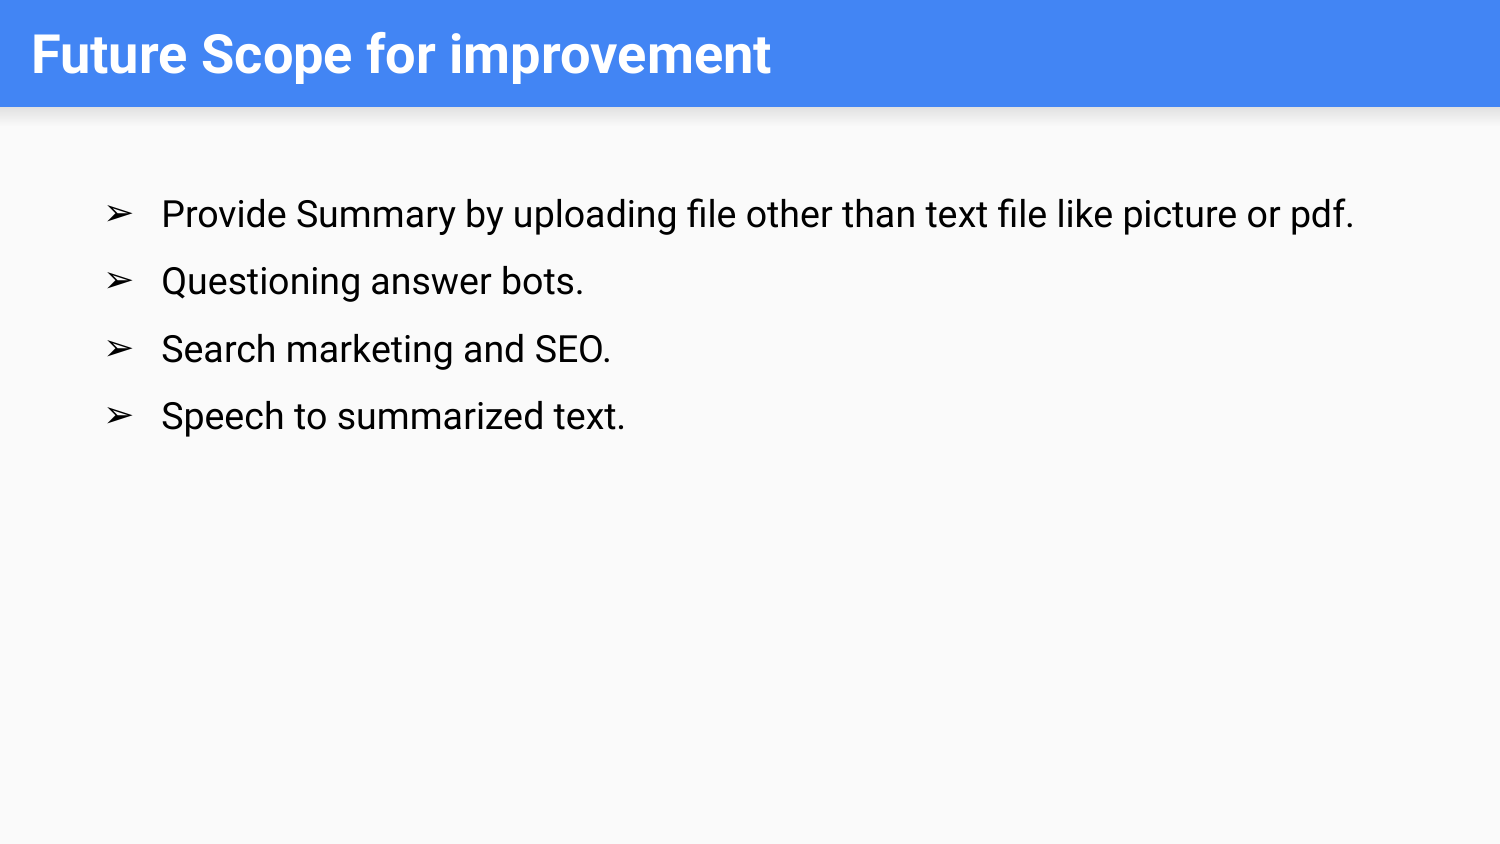

# Future Scope for improvement
Provide Summary by uploading file other than text file like picture or pdf.
Questioning answer bots.
Search marketing and SEO.
Speech to summarized text.